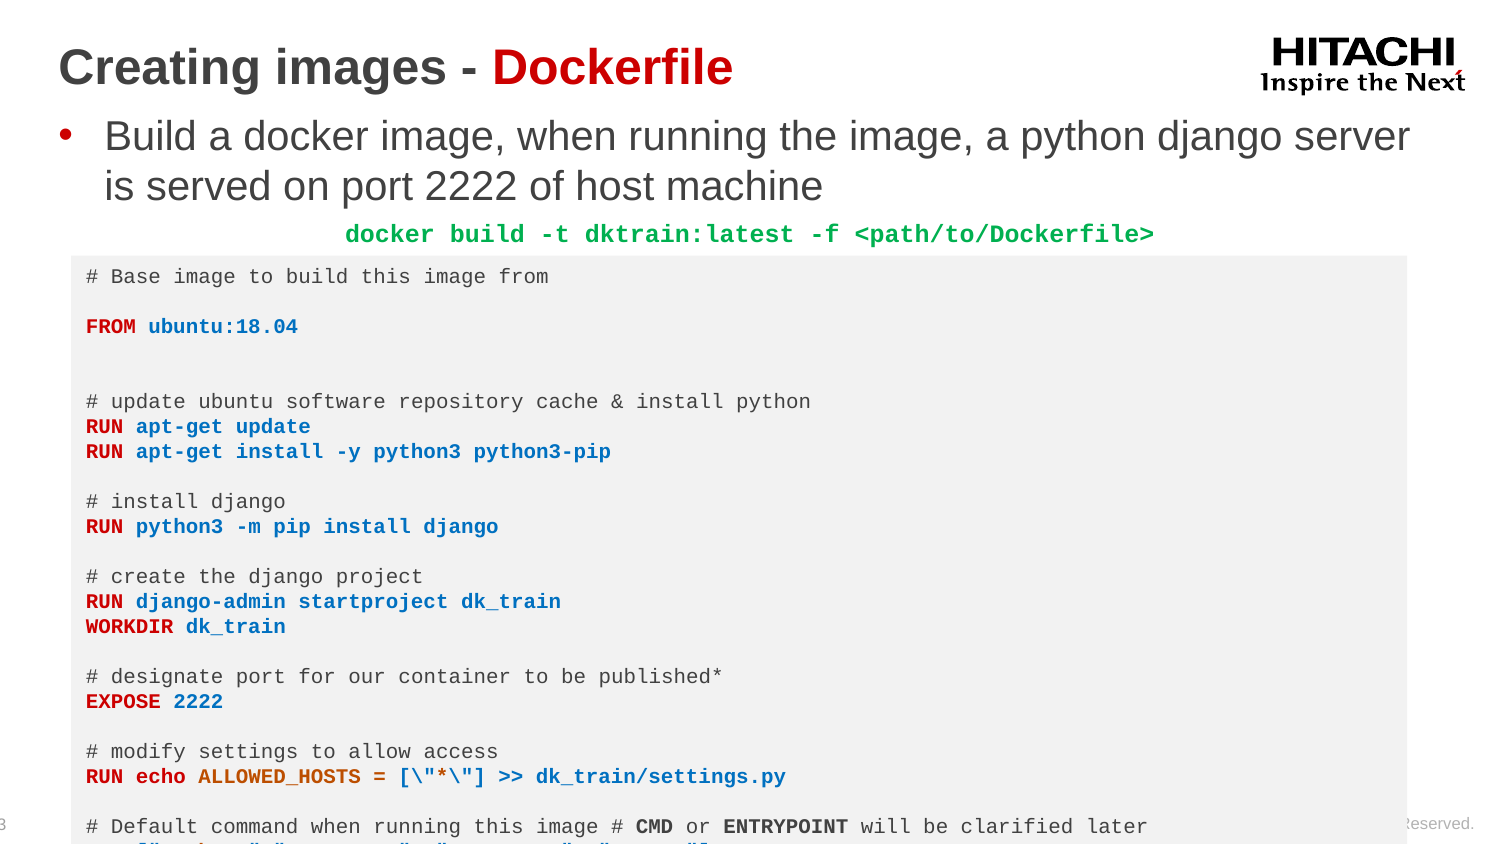

# Creating images - Dockerfile
Build a docker image, when running the image, a python django server is served on port 2222 of host machine
docker build -t dktrain:latest -f <path/to/Dockerfile>
# Base image to build this image from
FROM ubuntu:18.04

# update ubuntu software repository cache & install python
RUN apt-get update
RUN apt-get install -y python3 python3-pip

# install django
RUN python3 -m pip install django

# create the django project
RUN django-admin startproject dk_train
WORKDIR dk_train

# designate port for our container to be published*
EXPOSE 2222

# modify settings to allow access
RUN echo ALLOWED_HOSTS = [\"*\"] >> dk_train/settings.py

# Default command when running this image # CMD or ENTRYPOINT will be clarified later
CMD ["python3","manage.py", "runserver", "0:2222"]